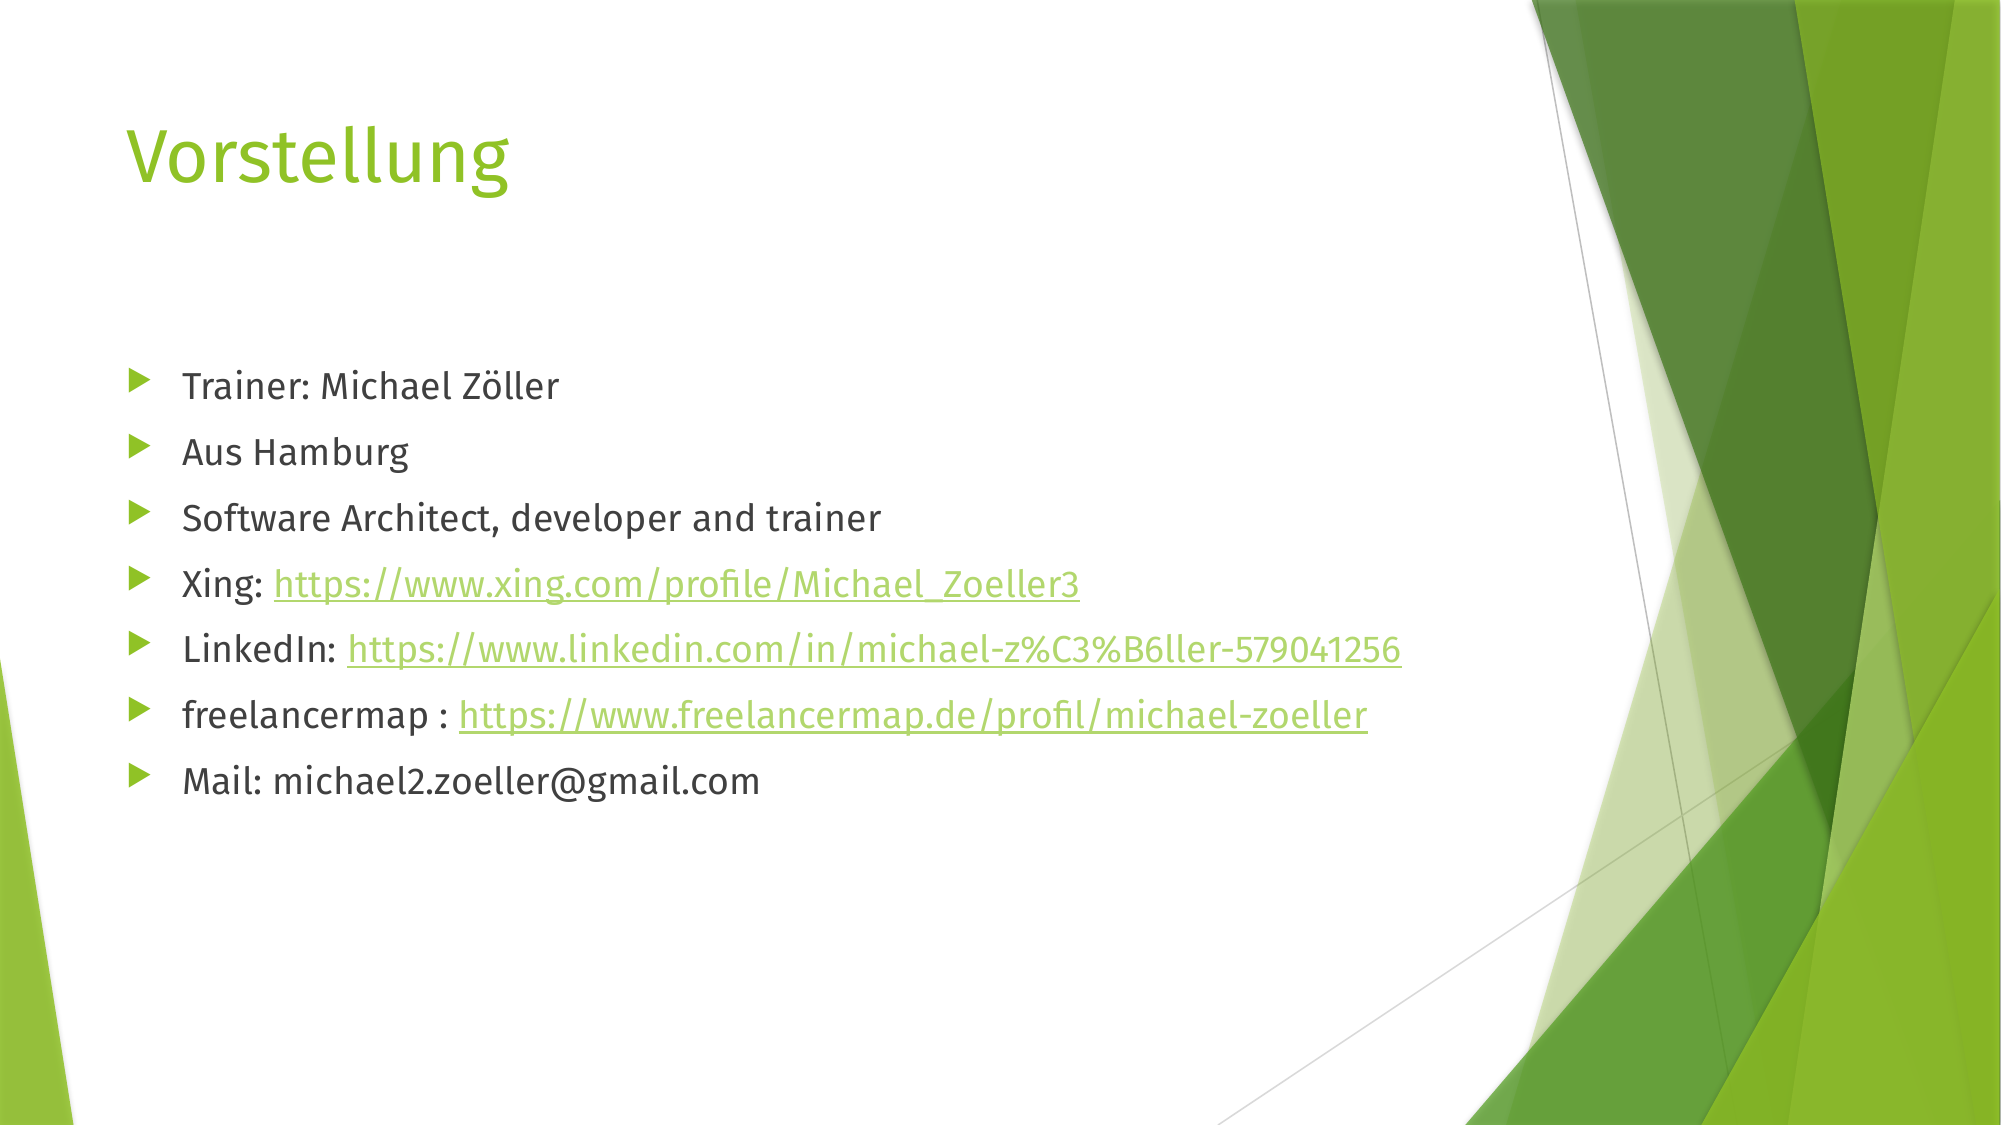

# Vorstellung
Trainer: Michael Zöller
Aus Hamburg
Software Architect, developer and trainer
Xing: https://www.xing.com/profile/Michael_Zoeller3
LinkedIn: https://www.linkedin.com/in/michael-z%C3%B6ller-579041256
freelancermap : https://www.freelancermap.de/profil/michael-zoeller
Mail: michael2.zoeller@gmail.com